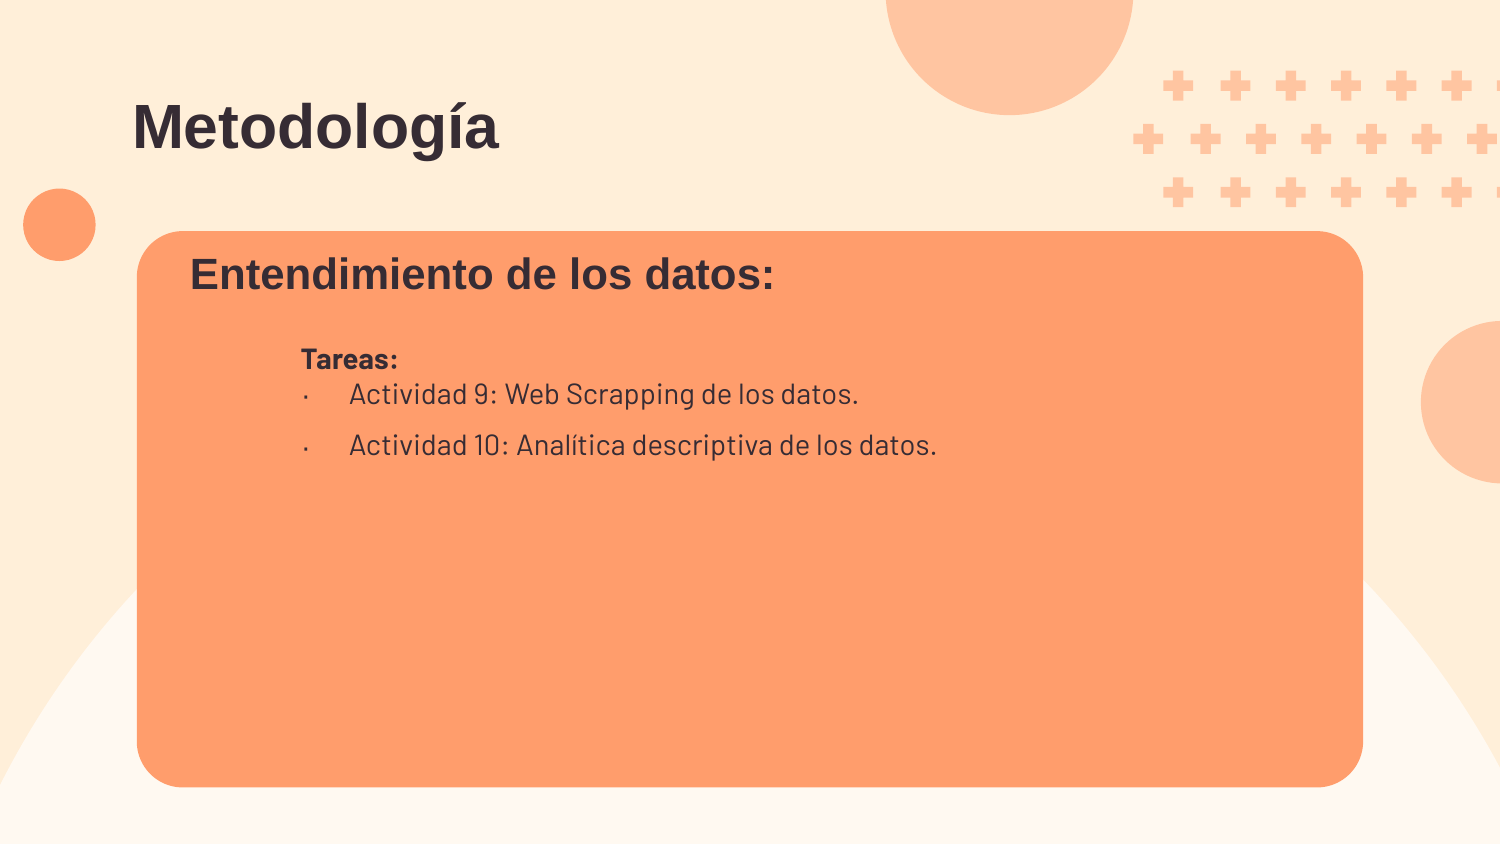

# Metodología

Entendimiento de los datos:

Tareas:
Actividad 9: Web Scrapping de los datos.
Actividad 10: Analítica descriptiva de los datos.